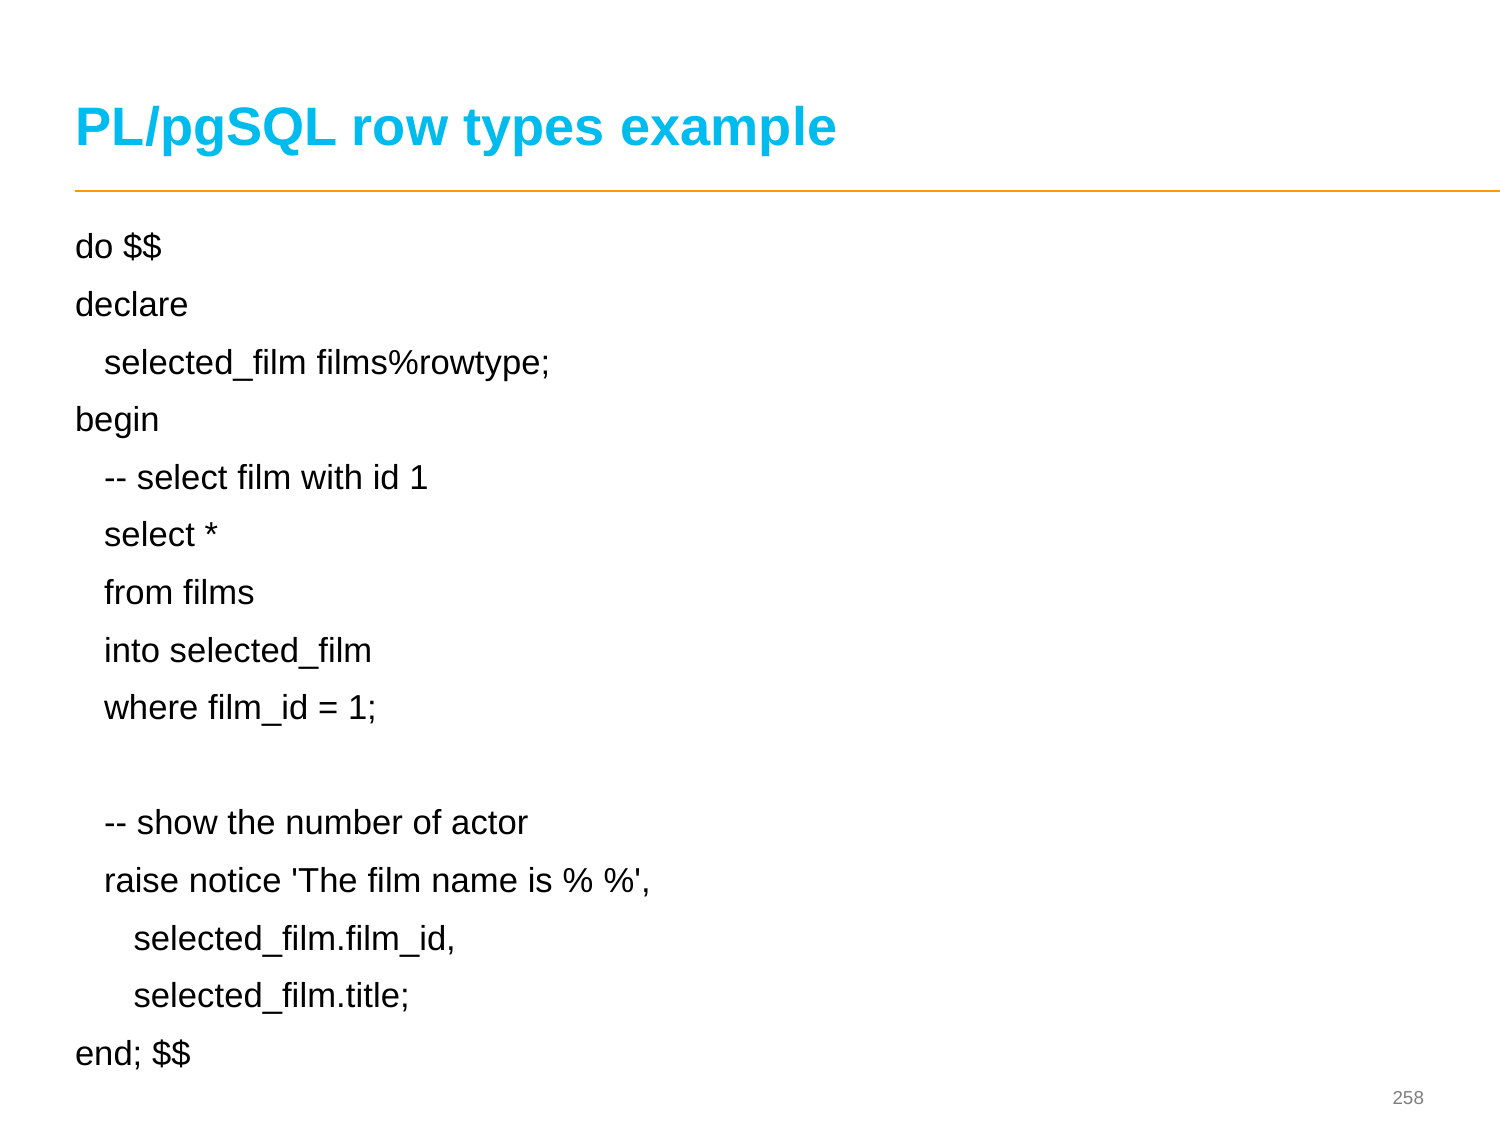

# PL/pgSQL row types example
do $$
declare
   selected_film films%rowtype;
begin
   -- select film with id 1
   select *
   from films
   into selected_film
   where film_id = 1;

   -- show the number of actor
   raise notice 'The film name is % %',
      selected_film.film_id,
      selected_film.title;
end; $$